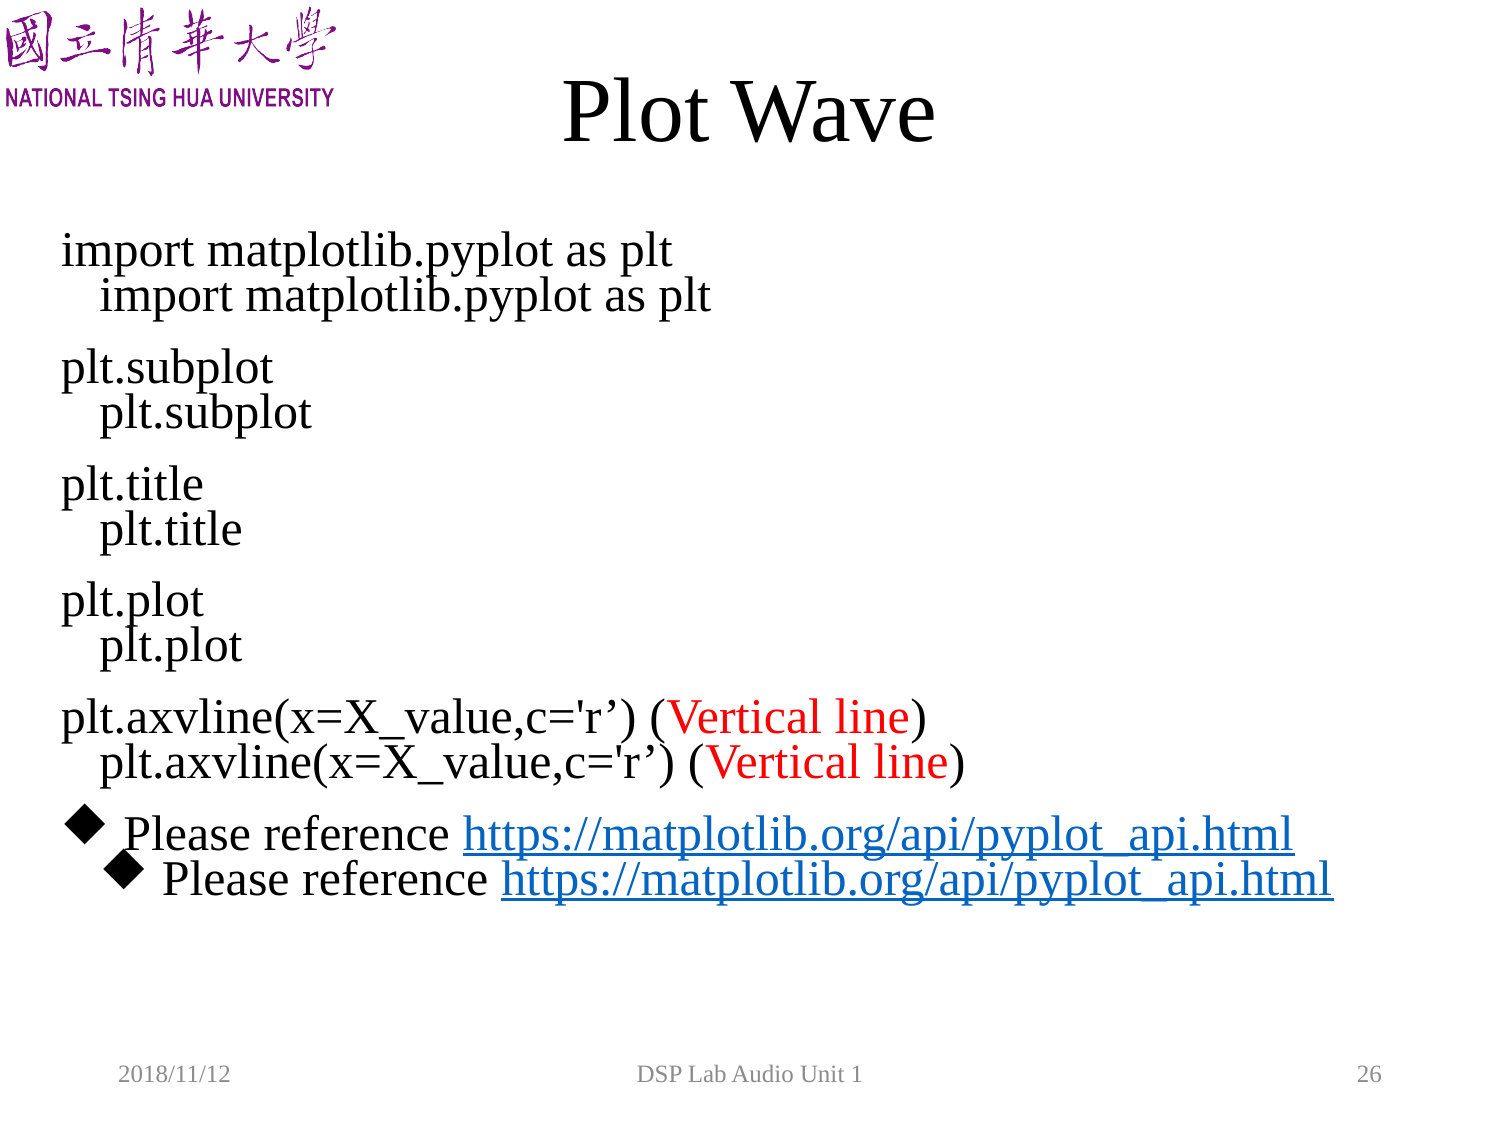

# Plot Wave
import matplotlib.pyplot as plt
plt.subplot
plt.title
plt.plot
plt.axvline(x=X_value,c='r’) (Vertical line)
 Please reference https://matplotlib.org/api/pyplot_api.html
import matplotlib.pyplot as plt
plt.subplot
plt.title
plt.plot
plt.axvline(x=X_value,c='r’) (Vertical line)
 Please reference https://matplotlib.org/api/pyplot_api.html
2018/11/12
DSP Lab Audio Unit 1
26